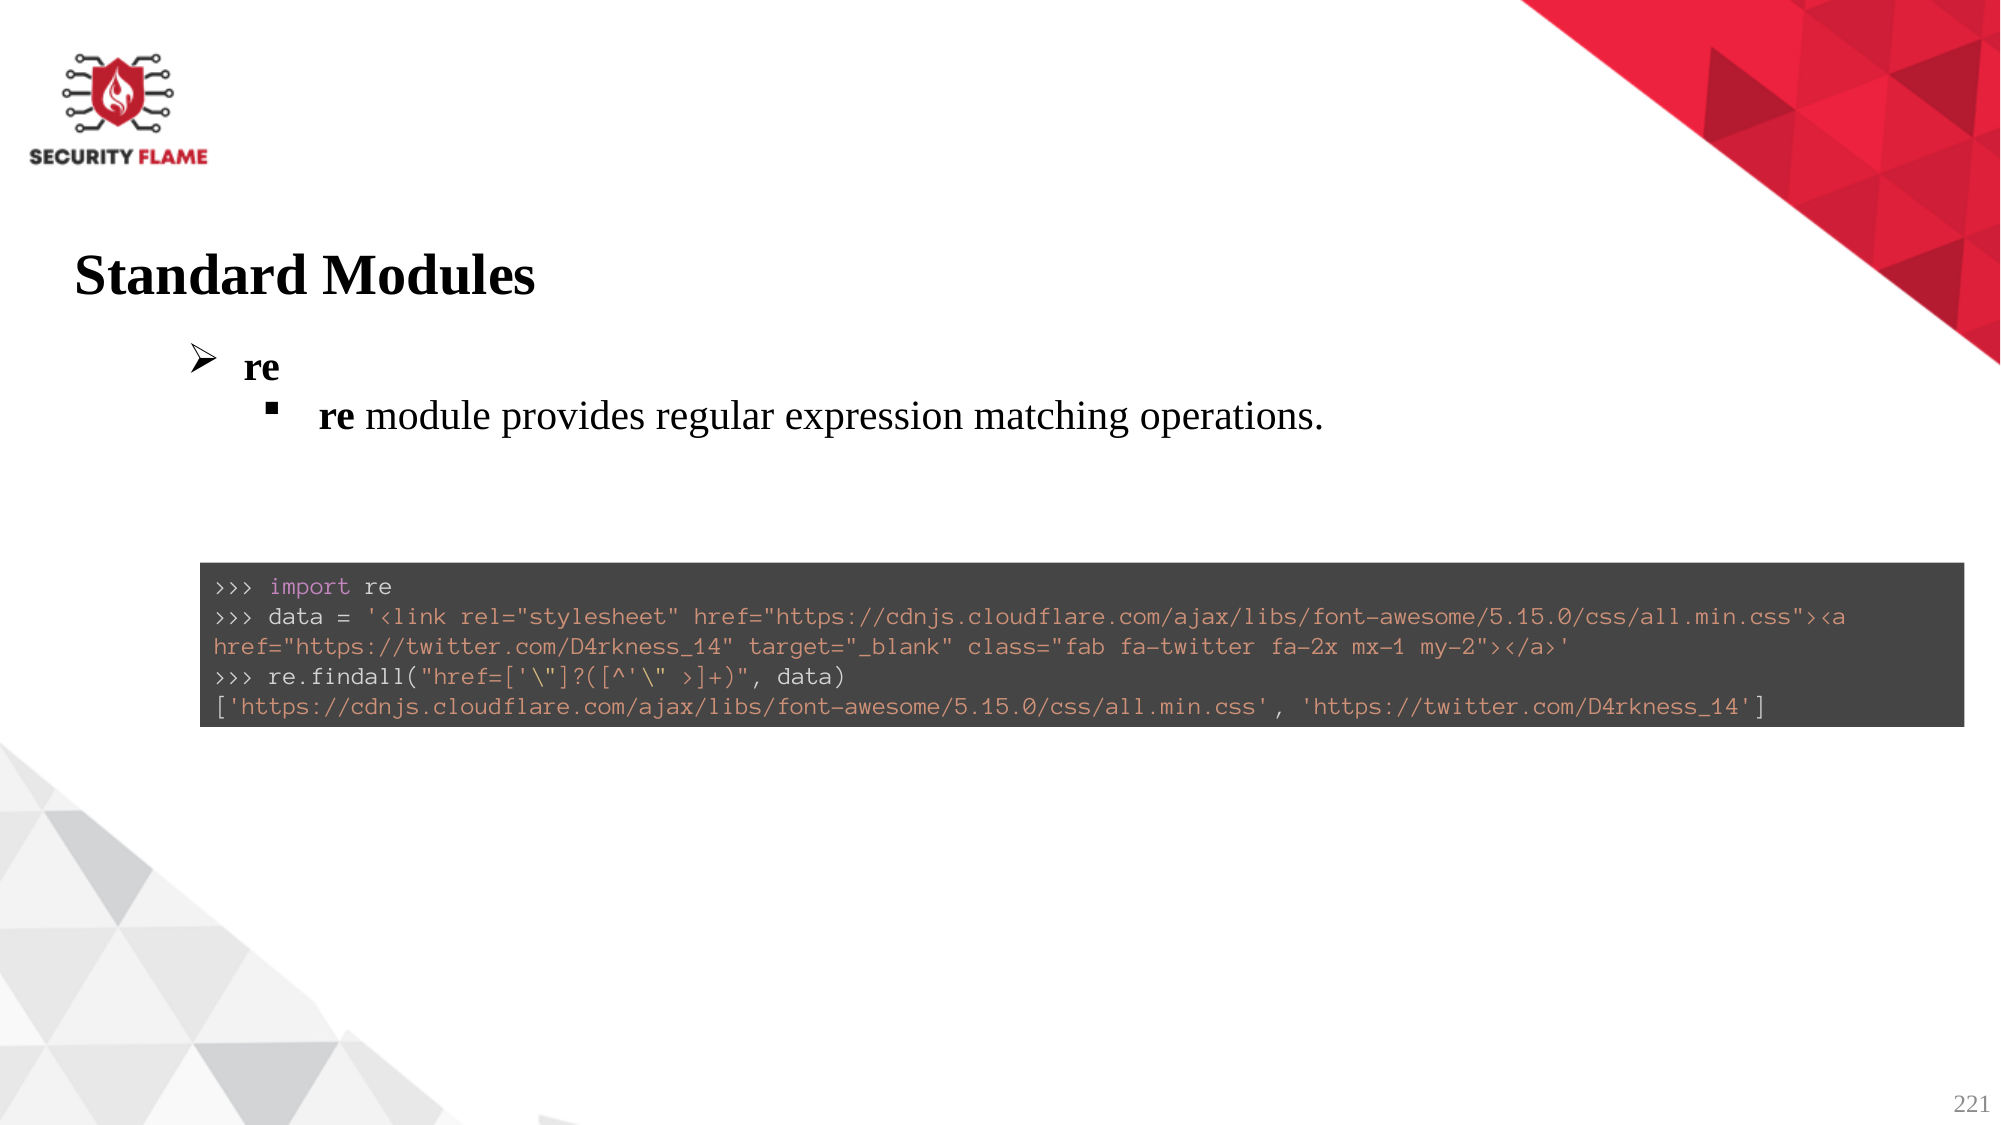

Standard Modules
re
re module provides regular expression matching operations.
>>> import re
>>> data = '<link rel="stylesheet" href="https://cdnjs.cloudflare.com/ajax/libs/font-awesome/5.15.0/css/all.min.css"><a href="https://twitter.com/D4rkness_14" target="_blank" class="fab fa-twitter fa-2x mx-1 my-2"></a>'
>>> re.findall("href=['\"]?([^'\" >]+)", data)
['https://cdnjs.cloudflare.com/ajax/libs/font-awesome/5.15.0/css/all.min.css', 'https://twitter.com/D4rkness_14']
221